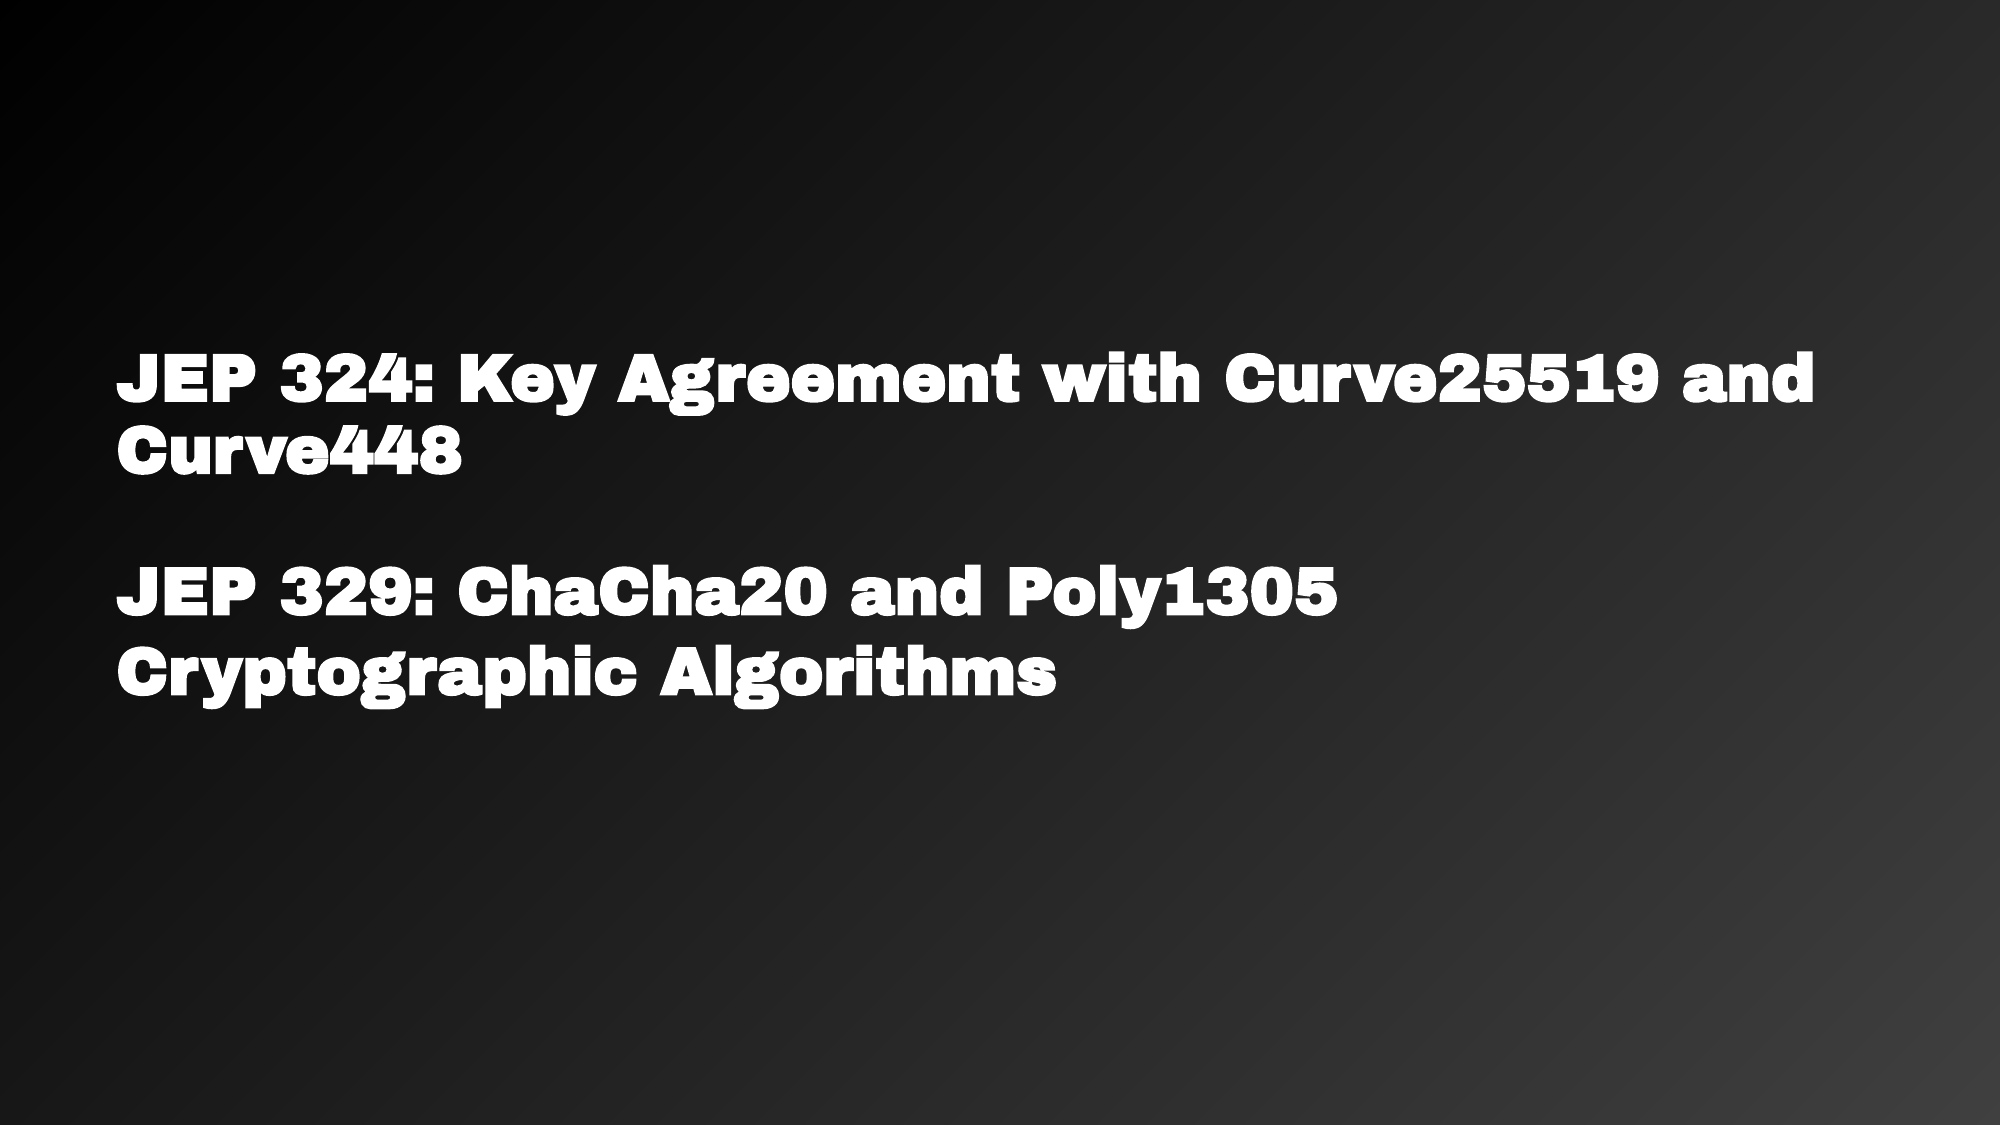

JEP 324: Key Agreement with Curve25519 and Curve448
JEP 329: ChaCha20 and Poly1305 Cryptographic Algorithms